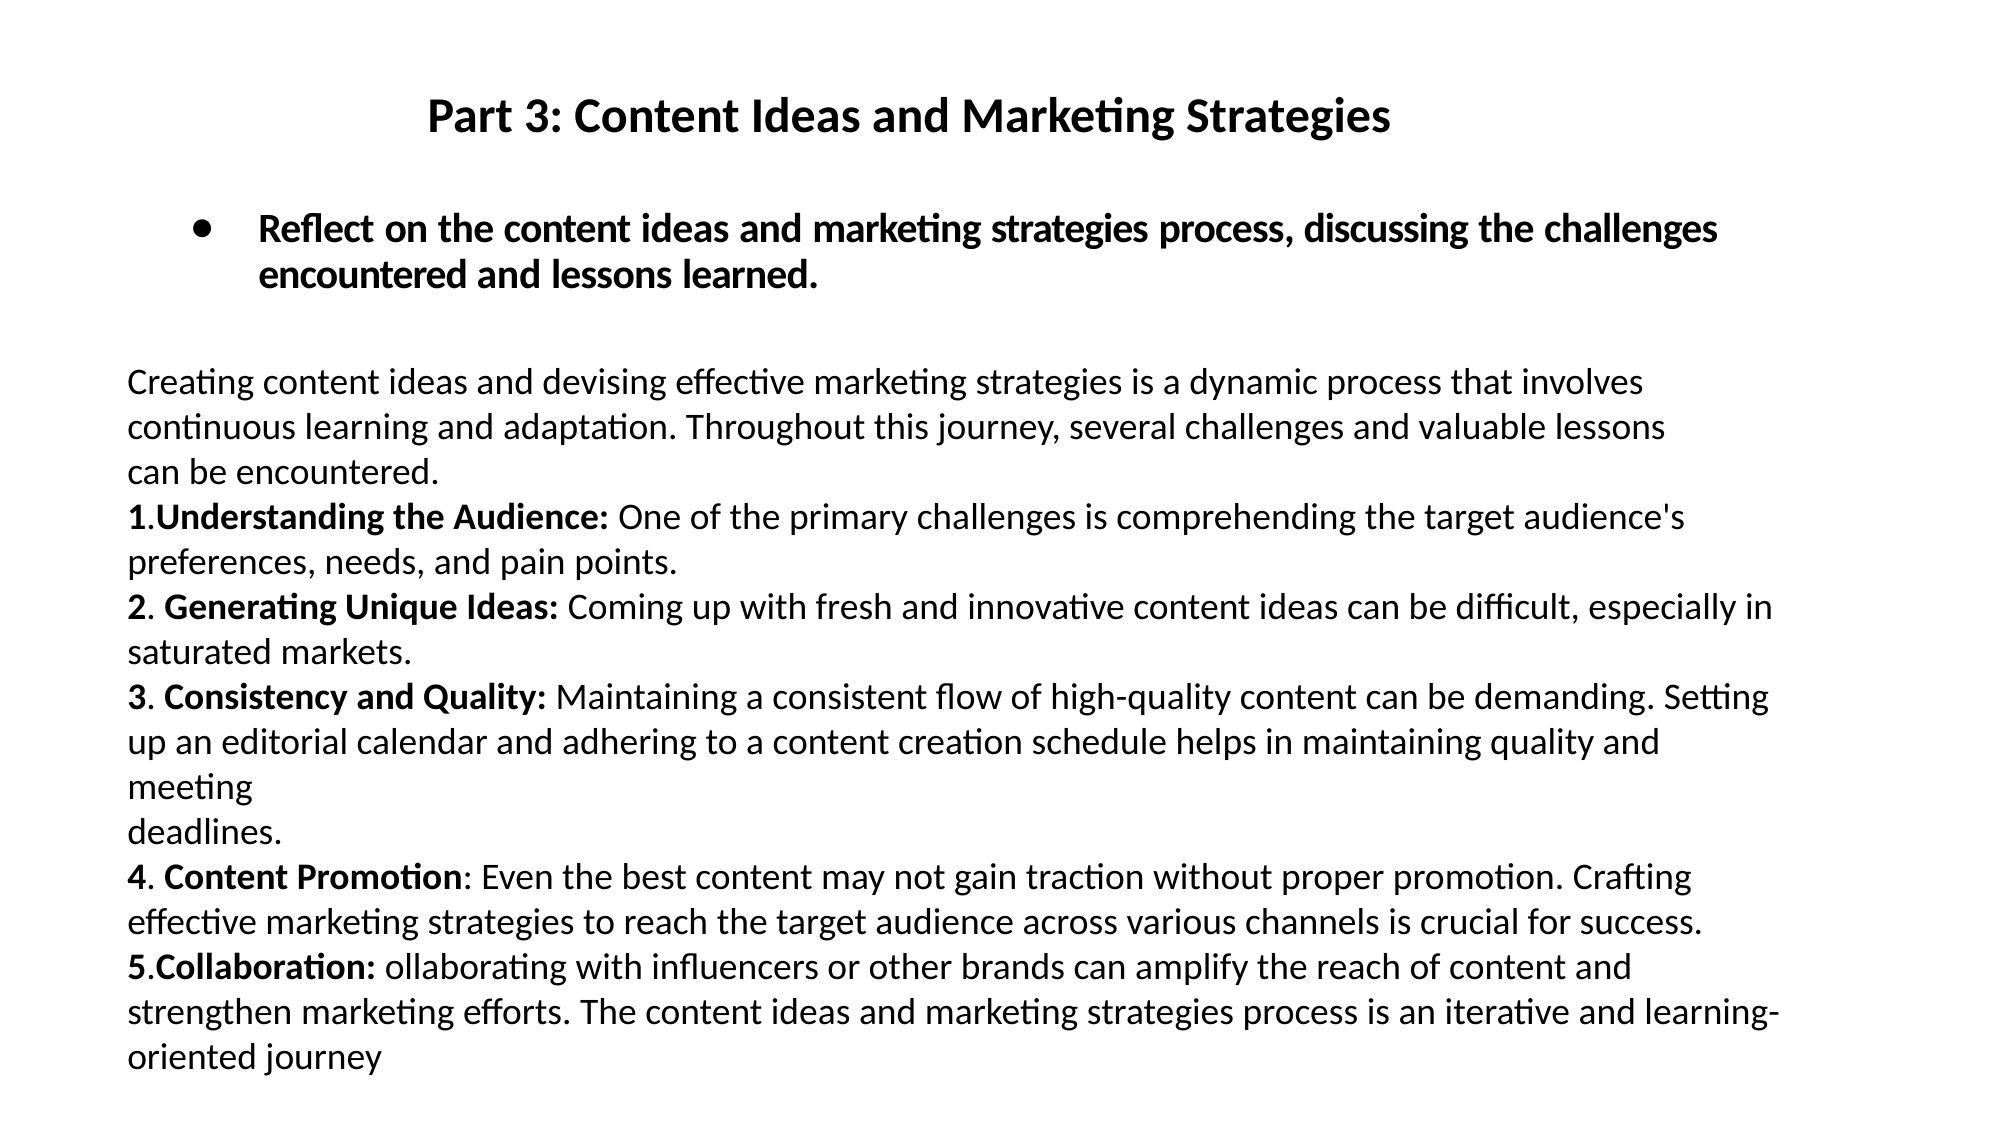

Part 3: Content Ideas and Marketing Strategies
Reflect on the content ideas and marketing strategies process, discussing the challenges  encountered and lessons learned.
Creating content ideas and devising effective marketing strategies is a dynamic process that involves continuous learning and adaptation. Throughout this journey, several challenges and valuable lessons
can be encountered.
1.Understanding the Audience: One of the primary challenges is comprehending the target audience's
preferences, needs, and pain points.
2. Generating Unique Ideas: Coming up with fresh and innovative content ideas can be difficult, especially in saturated markets.
3. Consistency and Quality: Maintaining a consistent flow of high-quality content can be demanding. Setting up an editorial calendar and adhering to a content creation schedule helps in maintaining quality and meeting
deadlines.
4. Content Promotion: Even the best content may not gain traction without proper promotion. Crafting effective marketing strategies to reach the target audience across various channels is crucial for success. 5.Collaboration: ollaborating with influencers or other brands can amplify the reach of content and
strengthen marketing efforts. The content ideas and marketing strategies process is an iterative and learning-oriented journey